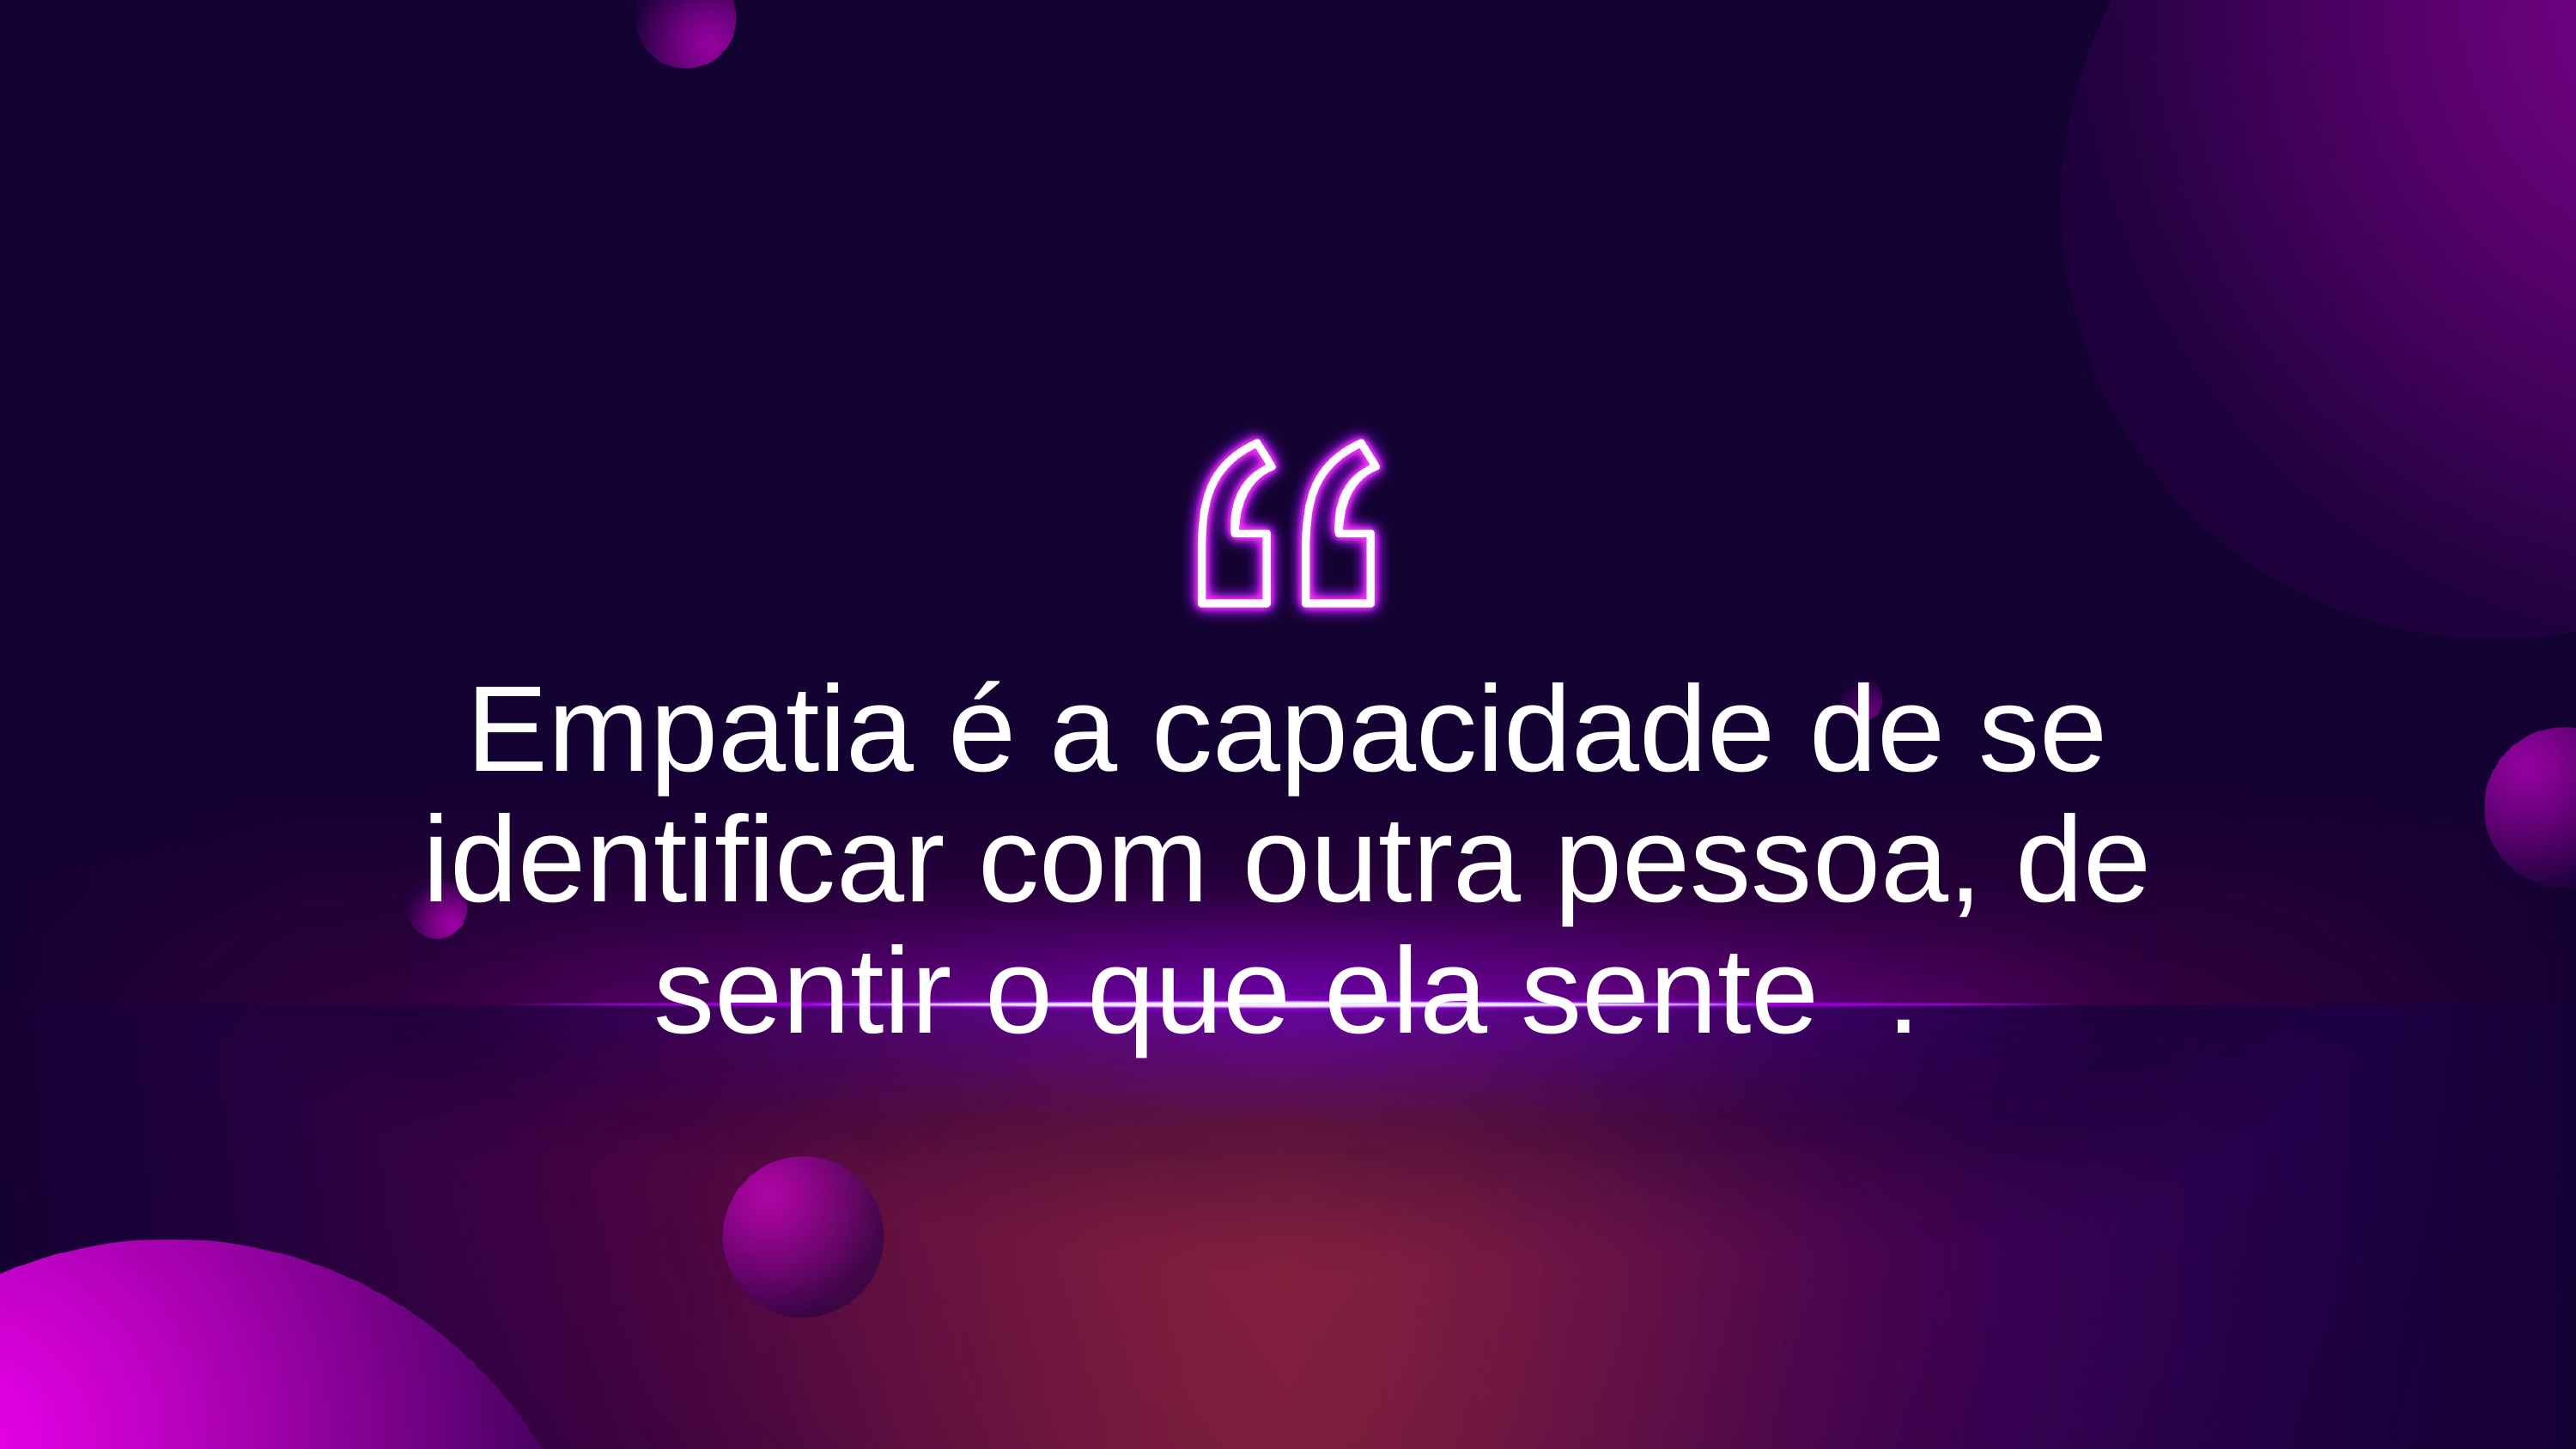

Empatia é a capacidade de se identificar com outra pessoa, de sentir o que ela sente  .